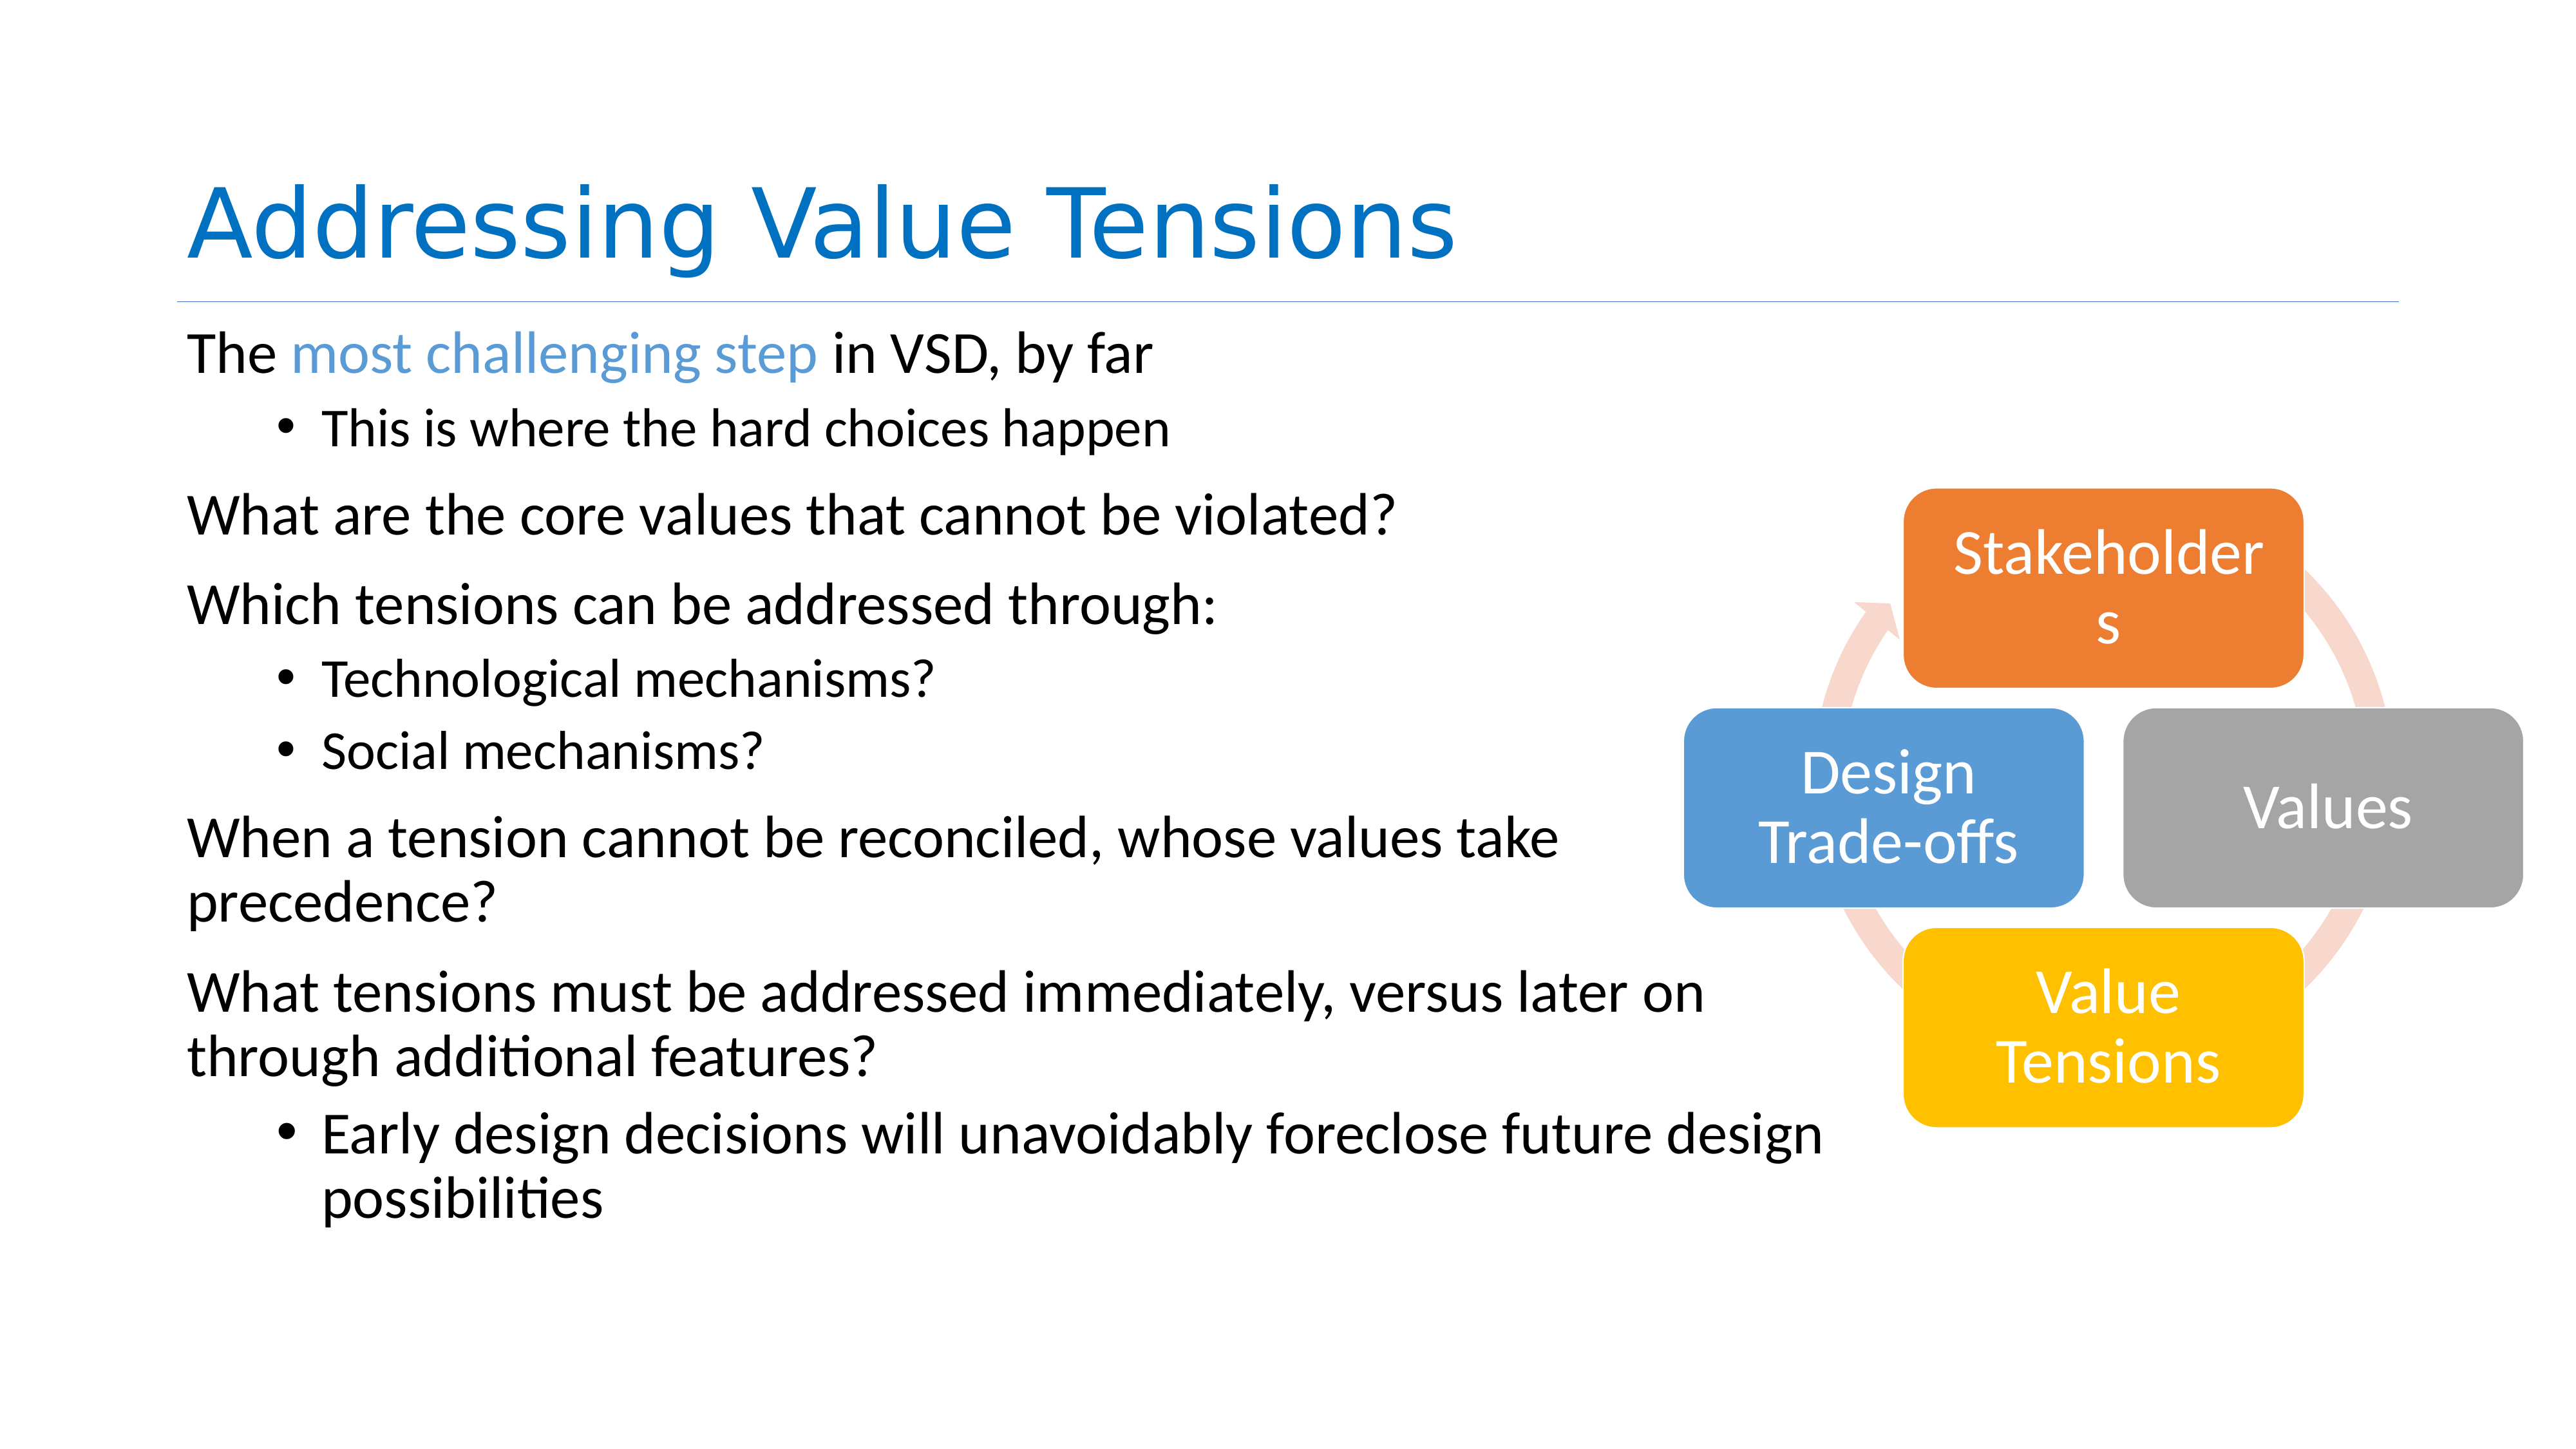

# Addressing Value Tensions
The most challenging step in VSD, by far
This is where the hard choices happen
What are the core values that cannot be violated?
Which tensions can be addressed through:
Technological mechanisms?
Social mechanisms?
When a tension cannot be reconciled, whose values take precedence?
What tensions must be addressed immediately, versus later on through additional features?
Early design decisions will unavoidably foreclose future design possibilities

Stakeholders
Values
Value Tensions
Design Trade-offs